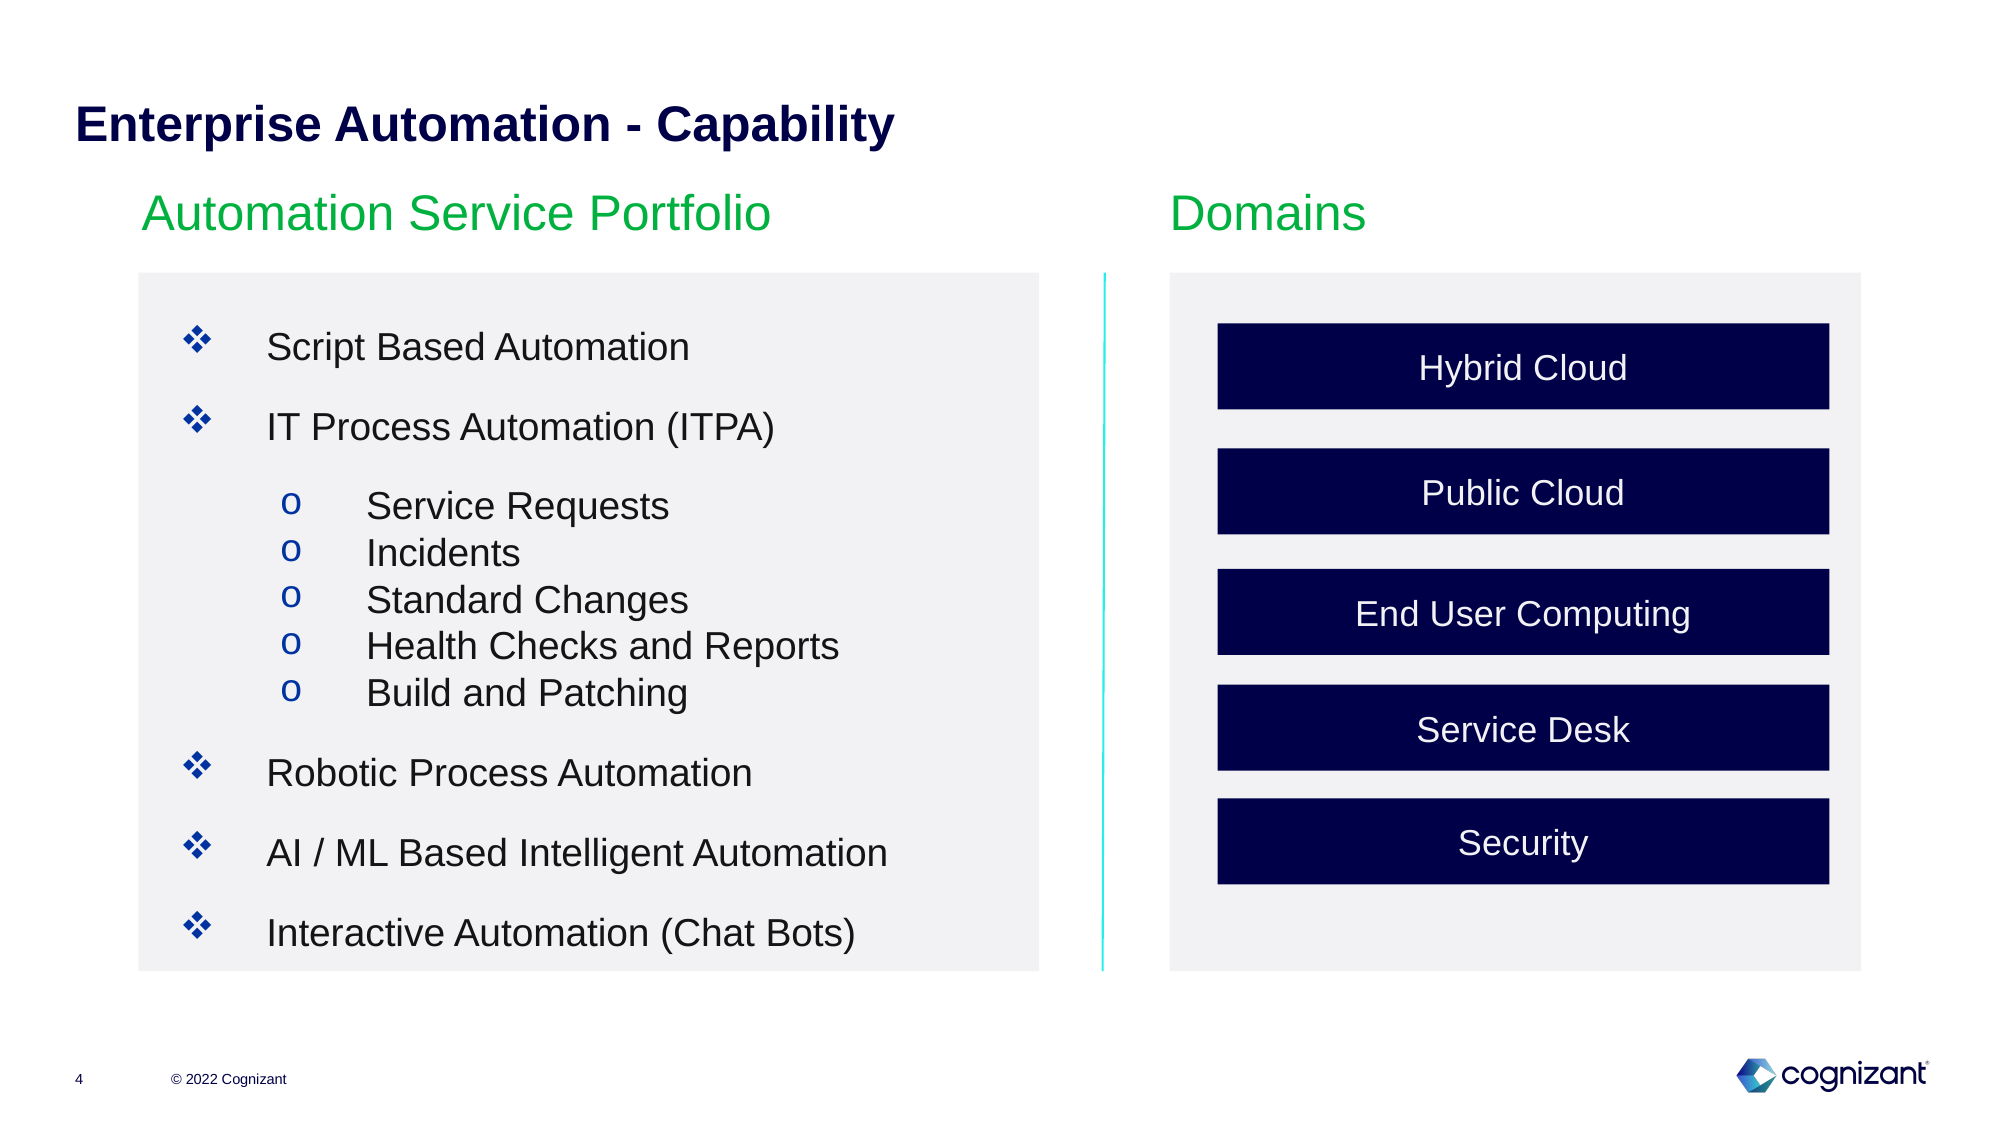

# Enterprise Automation - Capability
Automation Service Portfolio
Domains

Hybrid Cloud
Script Based Automation
IT Process Automation (ITPA)
Service Requests
Incidents
Standard Changes
Health Checks and Reports
Build and Patching
Robotic Process Automation
AI / ML Based Intelligent Automation
Interactive Automation (Chat Bots)
Public Cloud
End User Computing
Service Desk
Security
© 2022 Cognizant
4